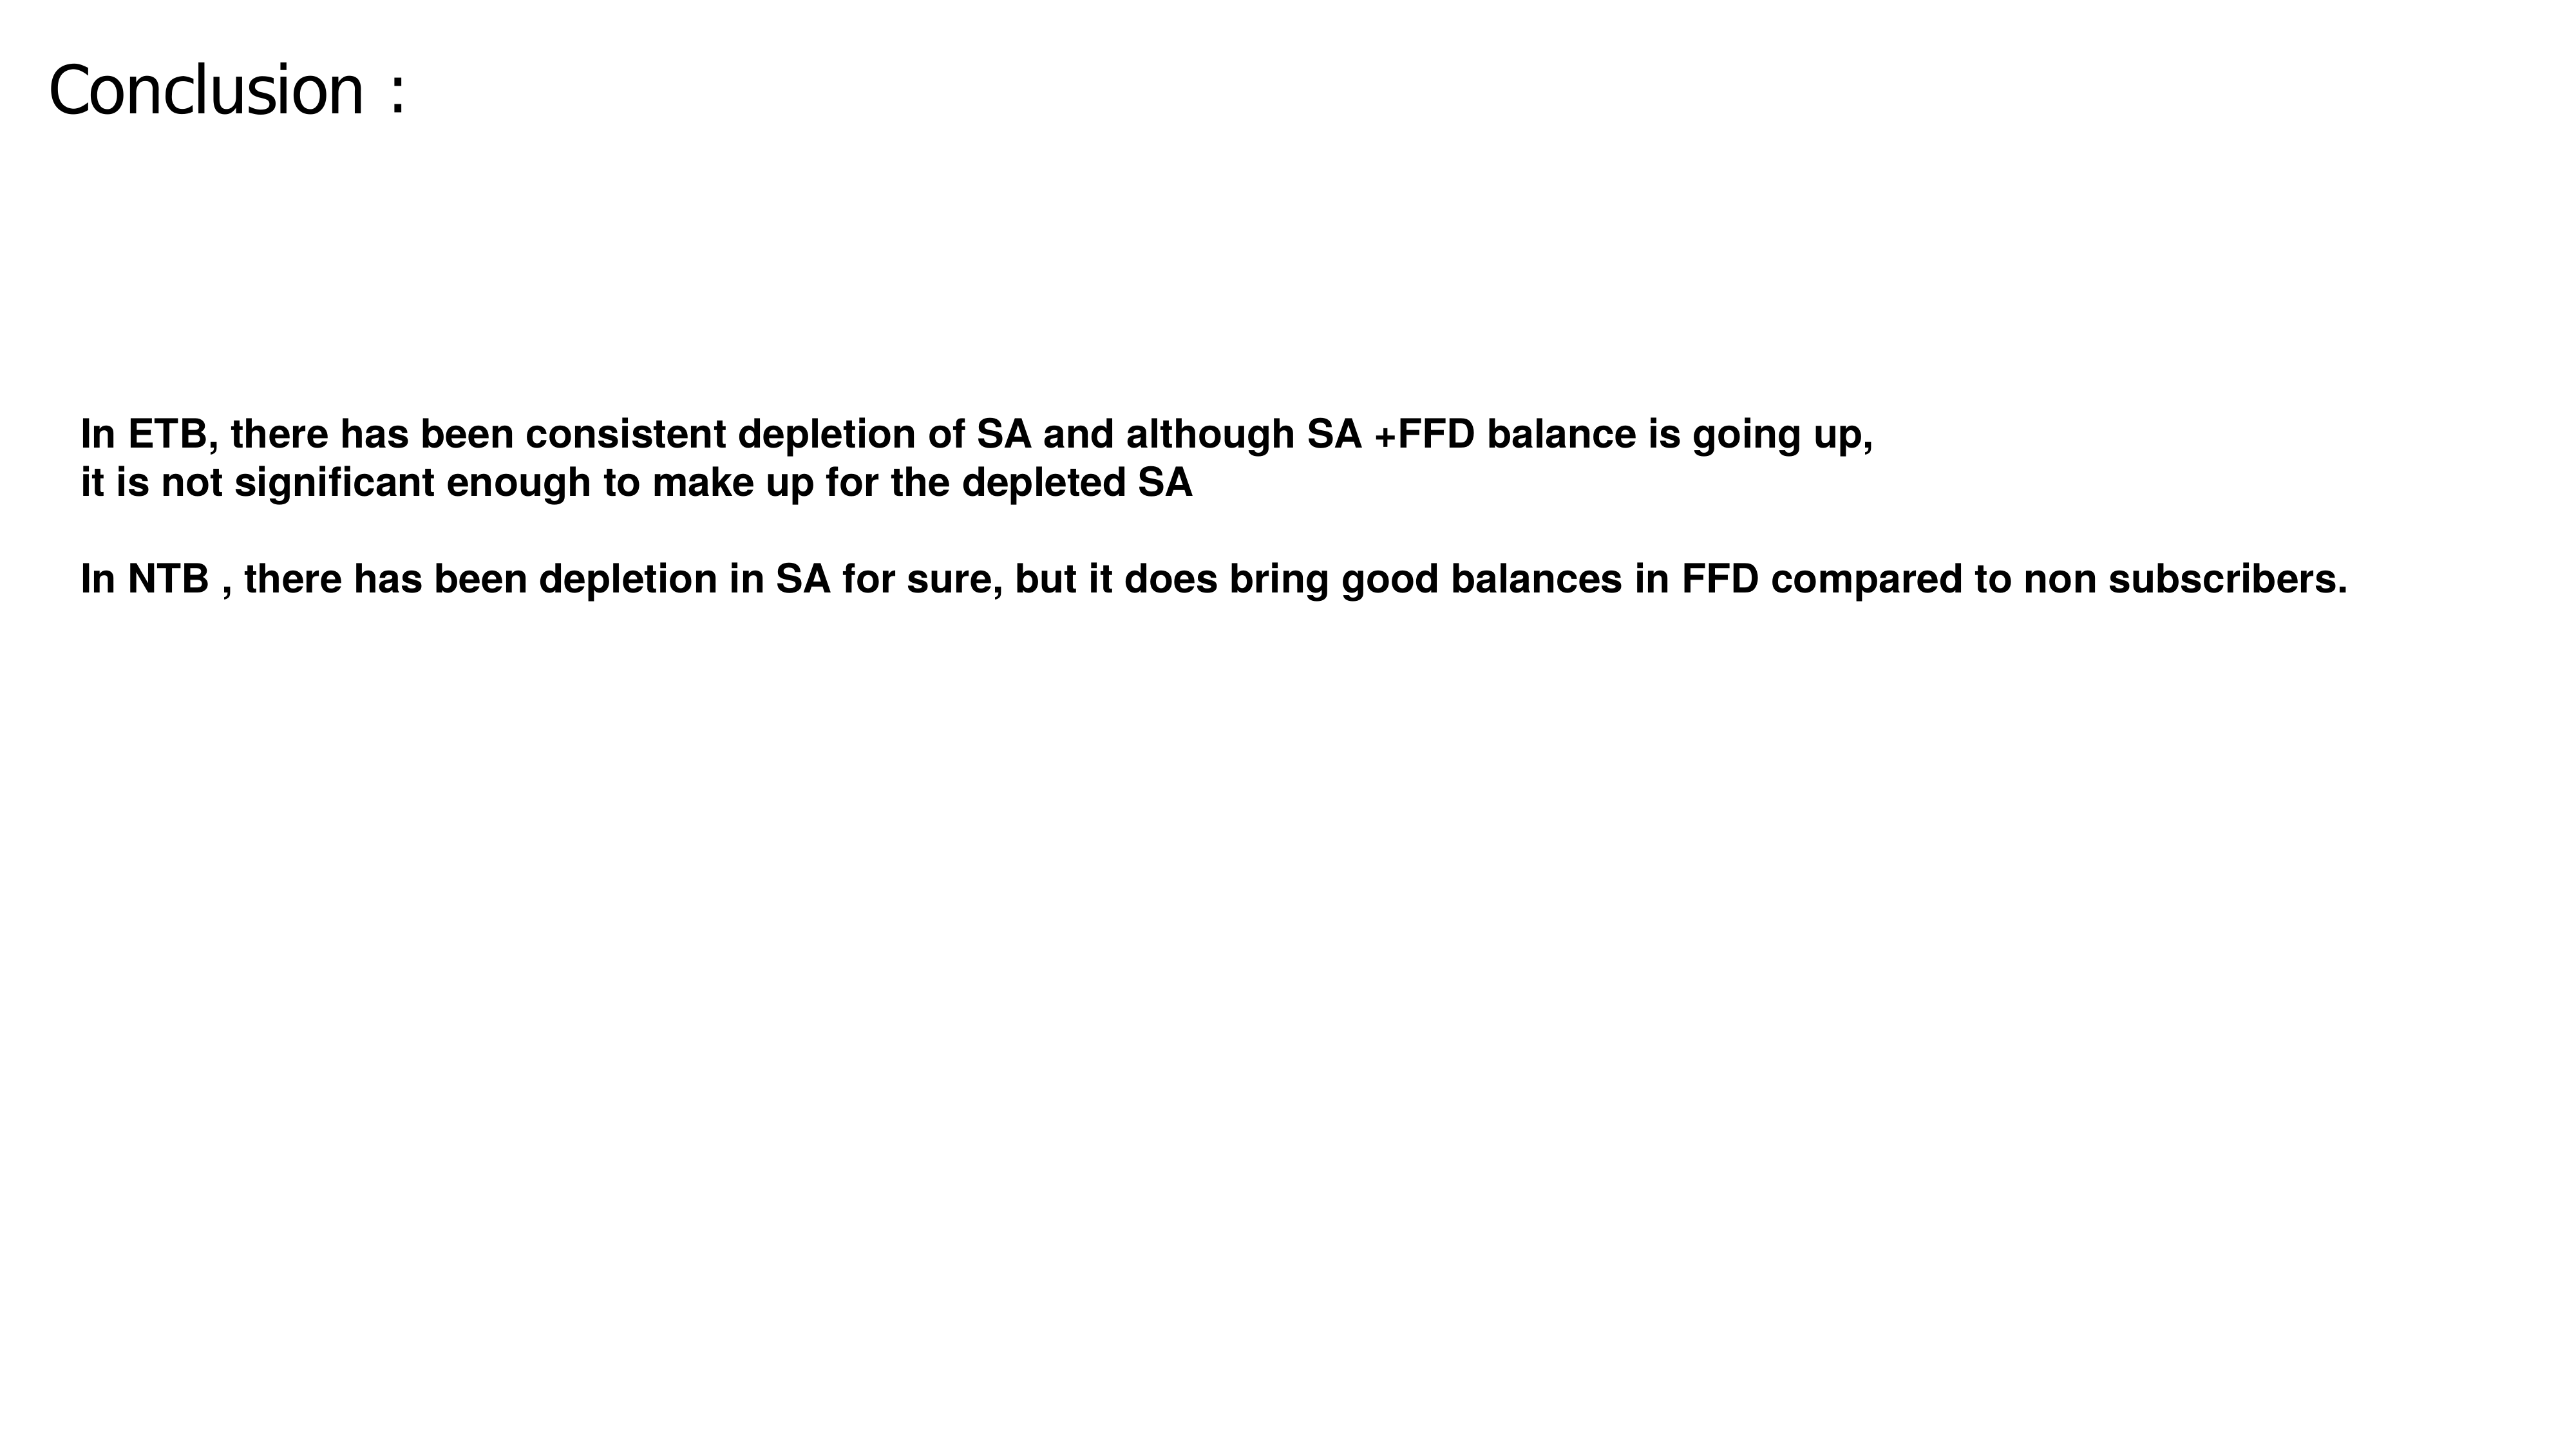

Conclusion :

In ETB, there has been consistent depletion of SA and although SA +FFD balance is going up,
it is not significant enough to make up for the depleted SA

In NTB , there has been depletion in SA for sure, but it does bring good balances in FFD compared to non subscribers.